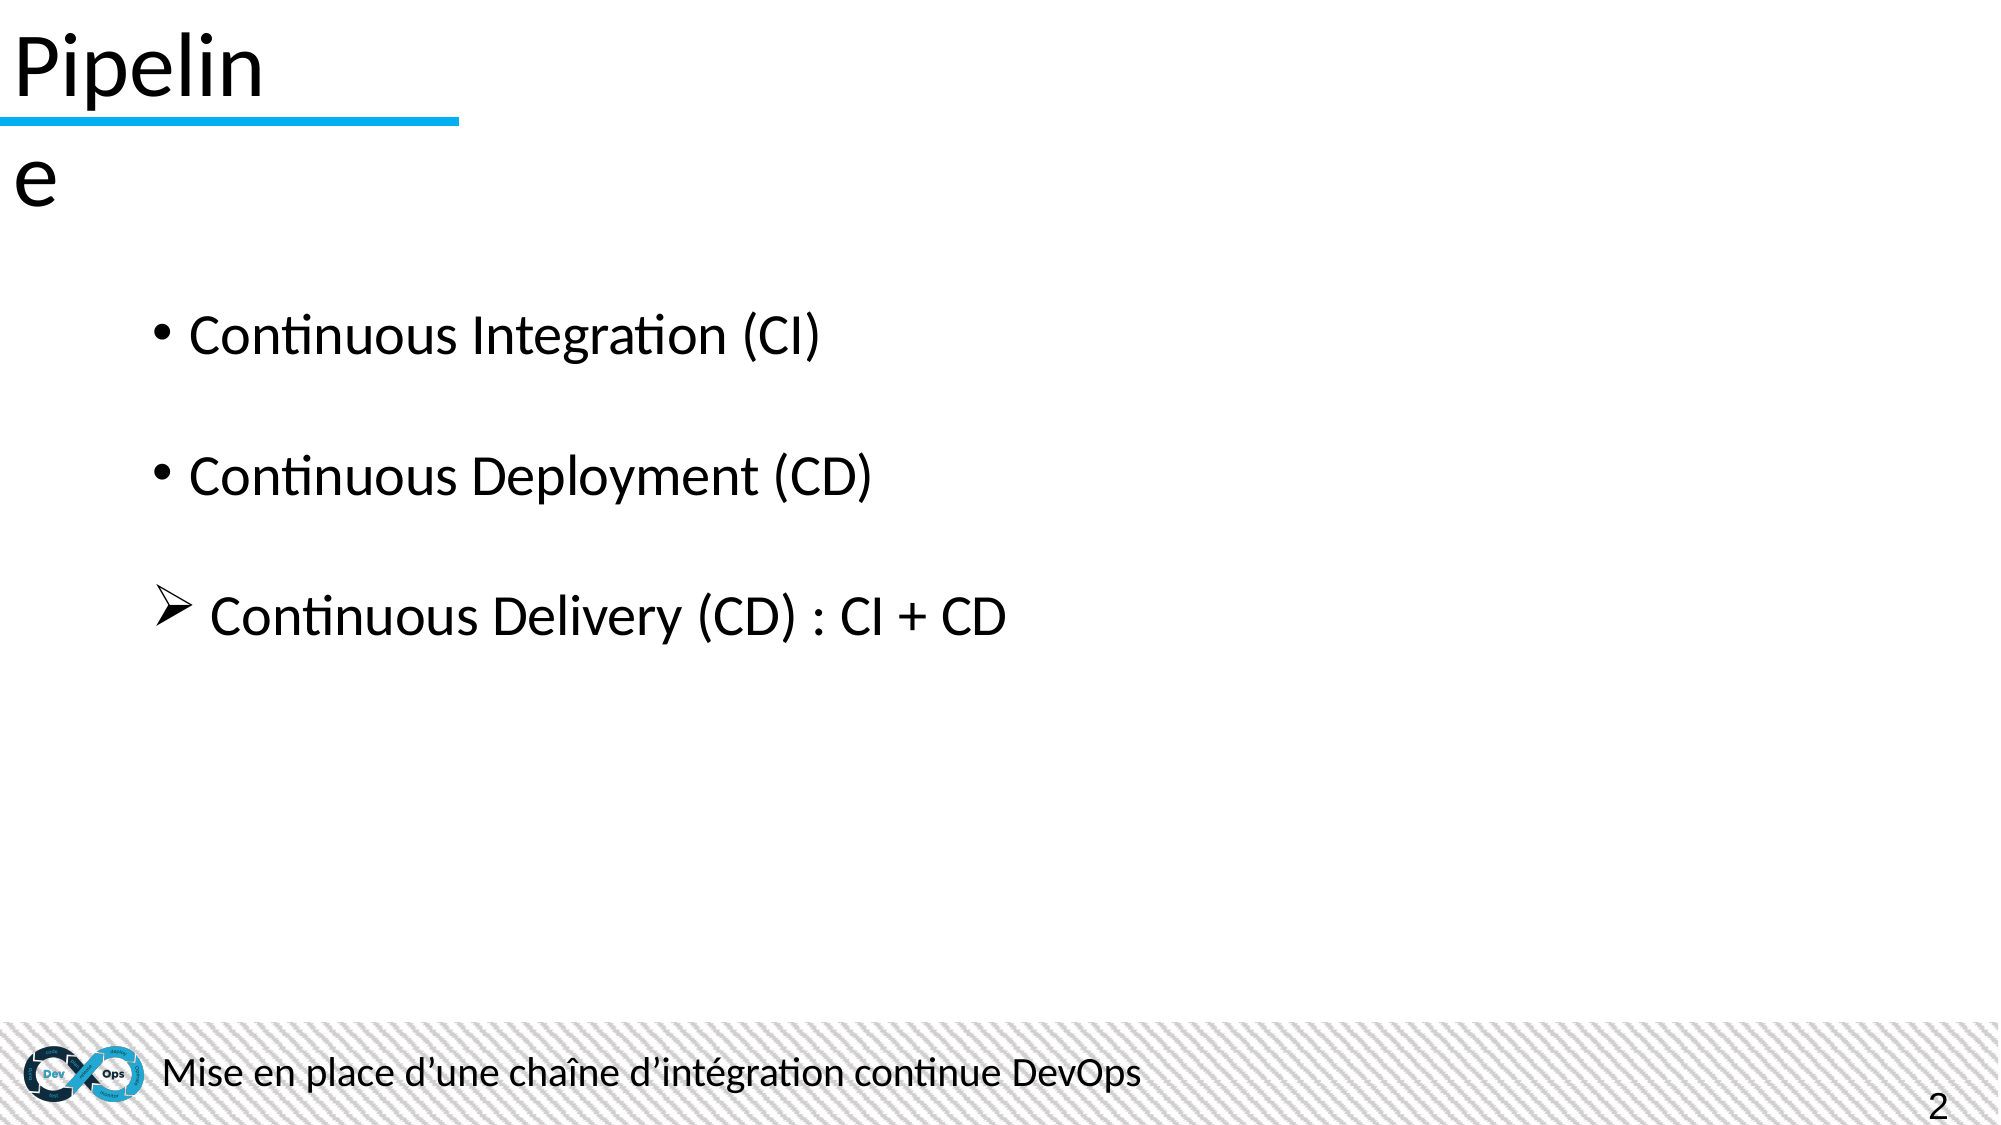

Pipeline

Continuous Integration (CI)

Continuous Deployment (CD)

Continuous Delivery (CD) : CI + CD

Mise en place d’une chaîne d’intégration continue DevOps
26